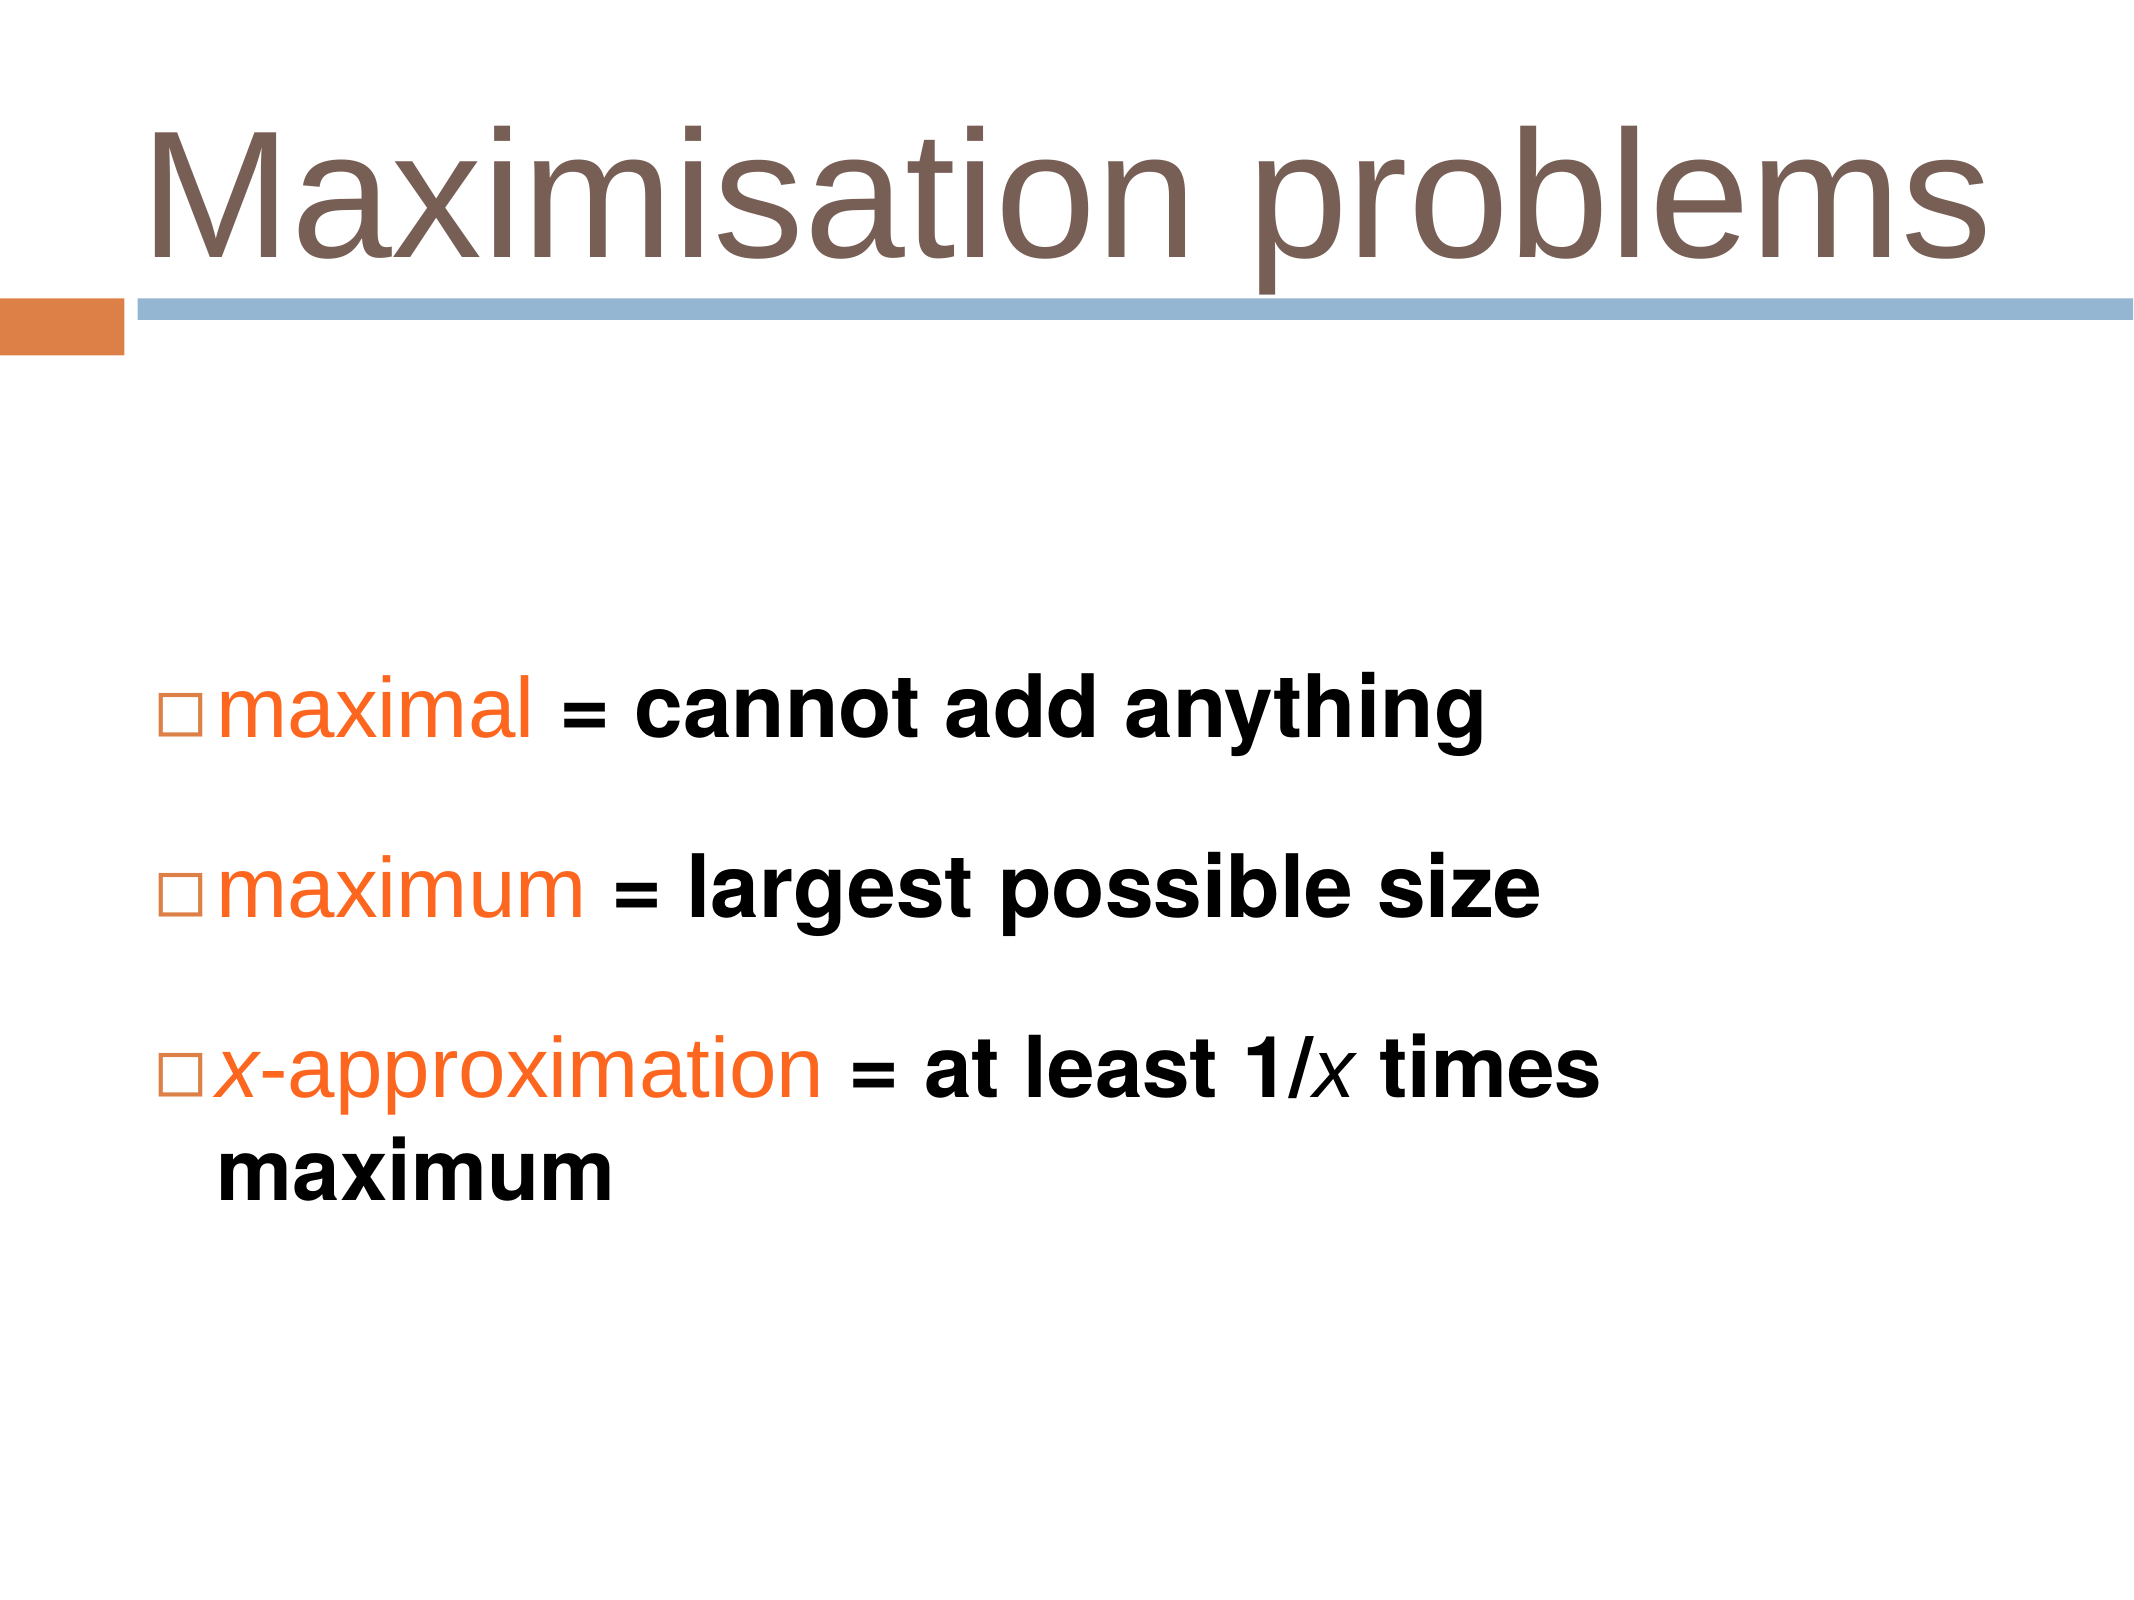

# Maximisation problems
maximal = cannot add anything
maximum = largest possible size
x-approximation = at least 1/x times maximum
46